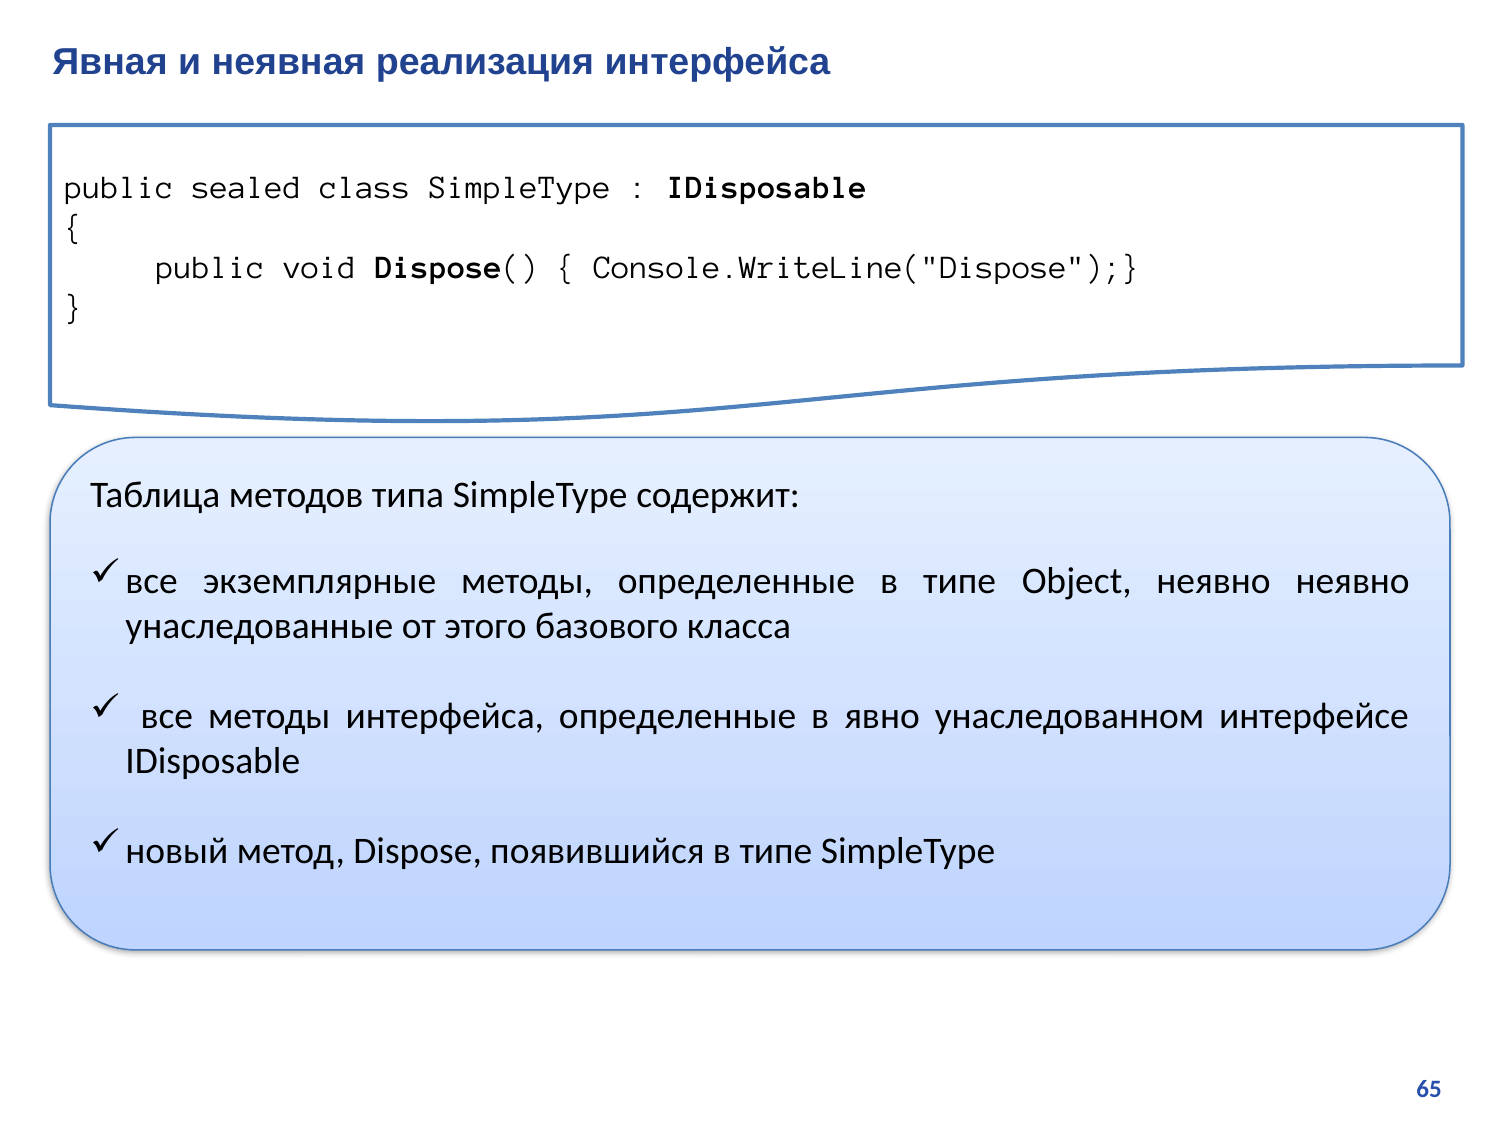

# Явная и неявная реализация интерфейса

public sealed class SimpleType : IDisposable
{
     public void Dispose() { Console.WriteLine("Dispose");}
}

Таблица методов типа SimpleType содержит:

все экземплярные методы, определенные в типе Object, неявно неявно унаследованные от этого базового класса

 все методы интерфейса, определенные в явно унаследованном интерфейсе IDisposable

новый метод, Dispose, появившийся в типе SimpleType